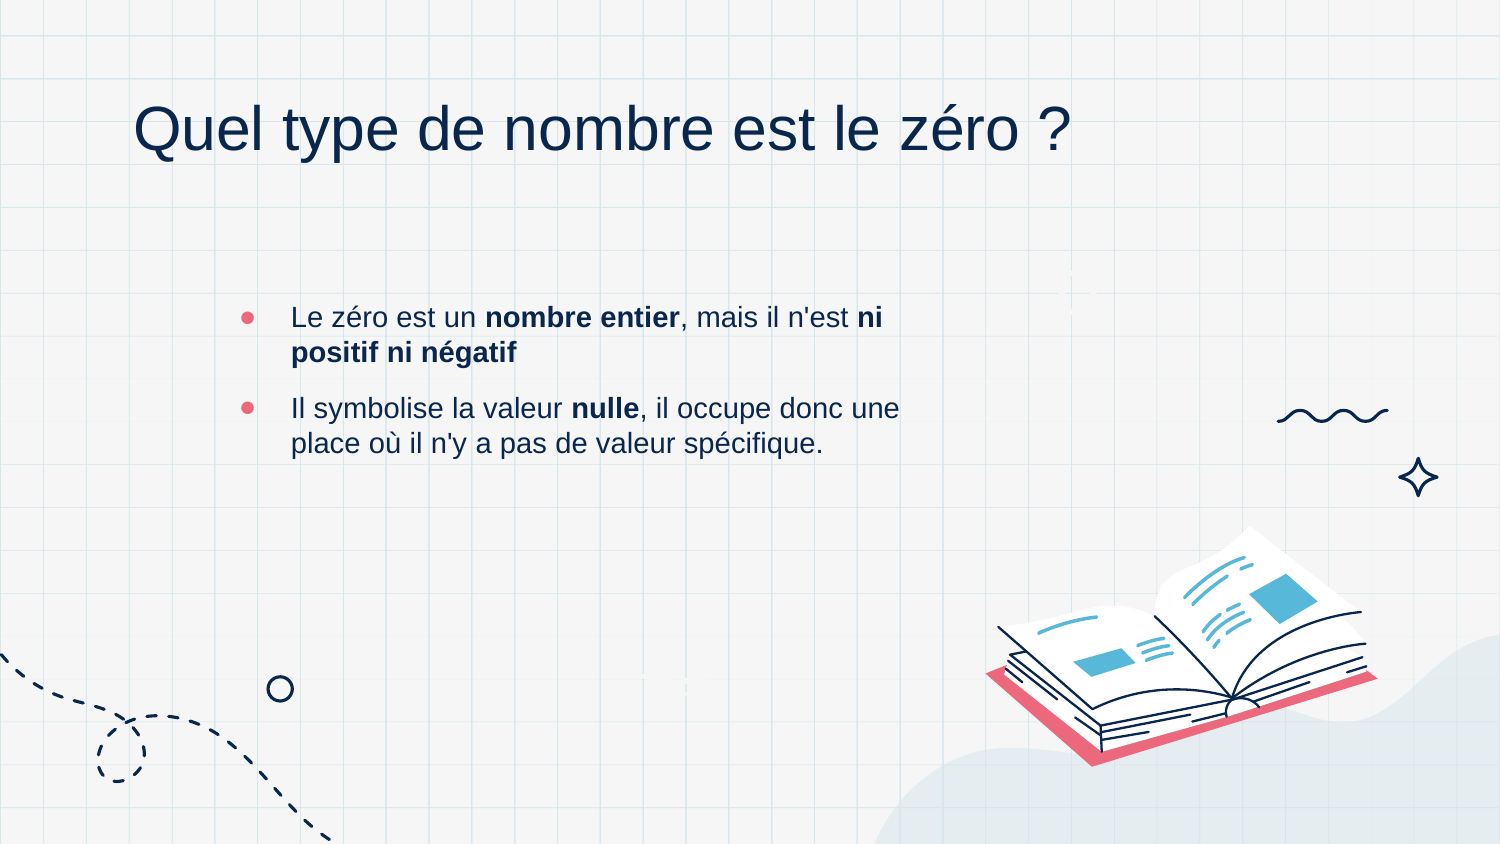

# Quel type de nombre est le zéro ?
0
Le zéro est un nombre entier, mais il n'est ni positif ni négatif
Il symbolise la valeur nulle, il occupe donc une place où il n'y a pas de valeur spécifique.

+4